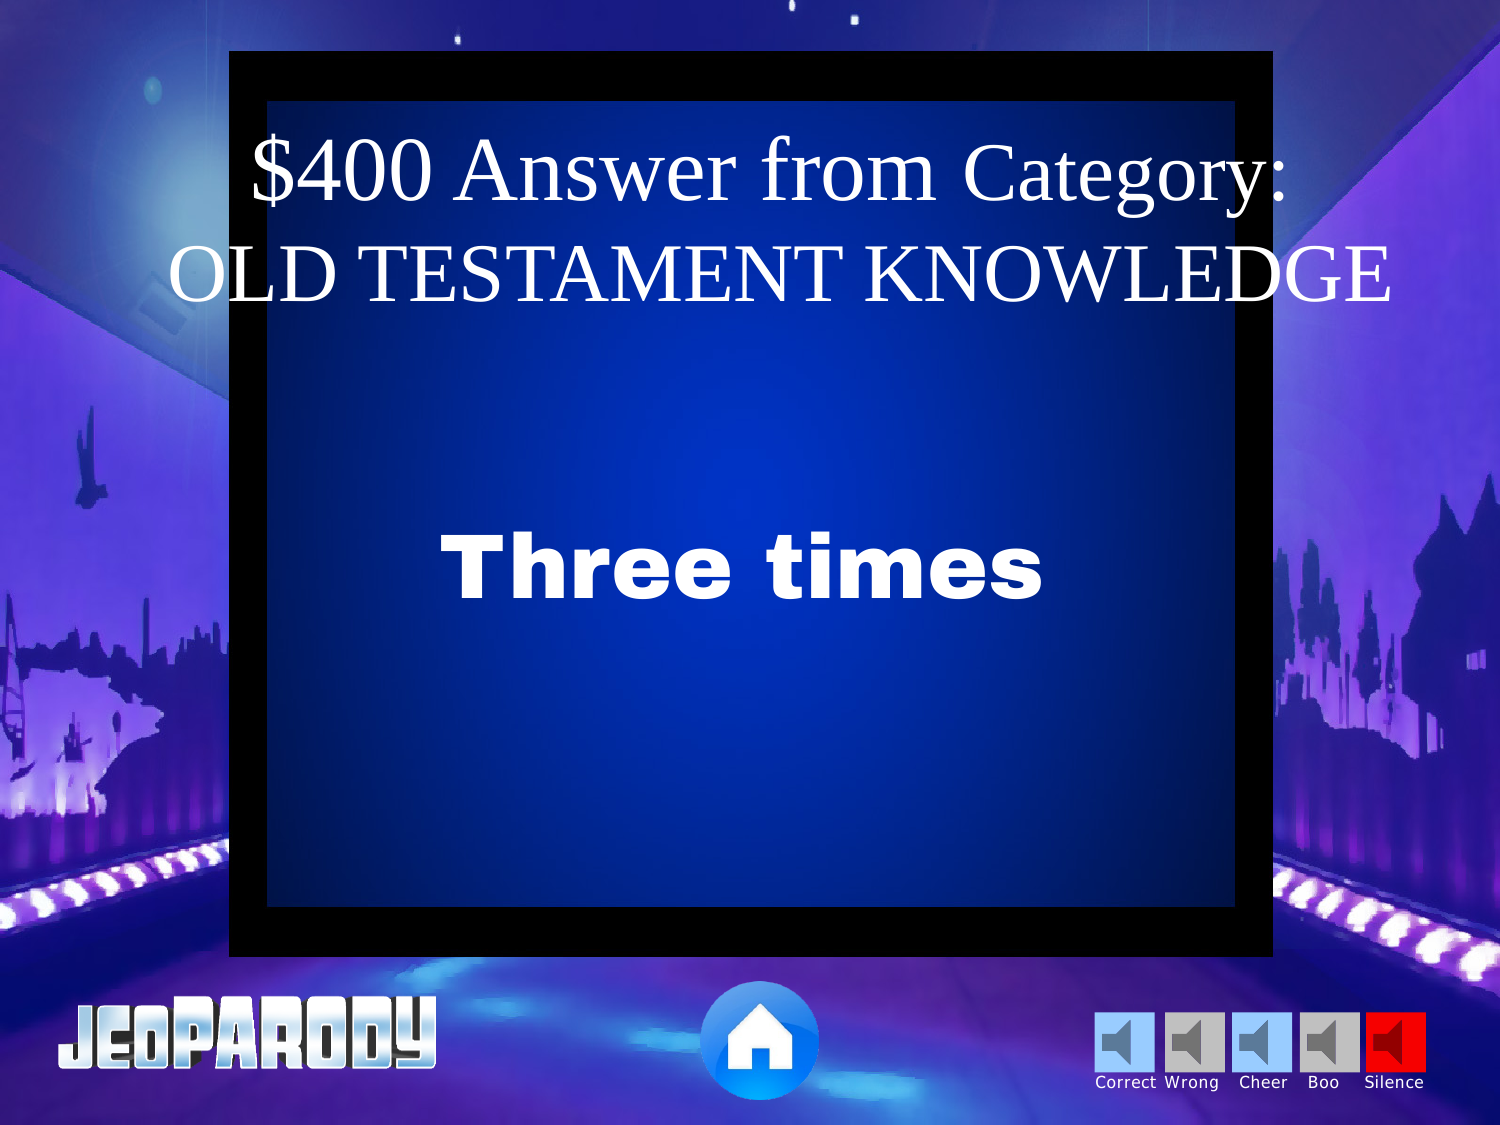

$400 Answer from Category:
OLD TESTAMENT KNOWLEDGE
Three times